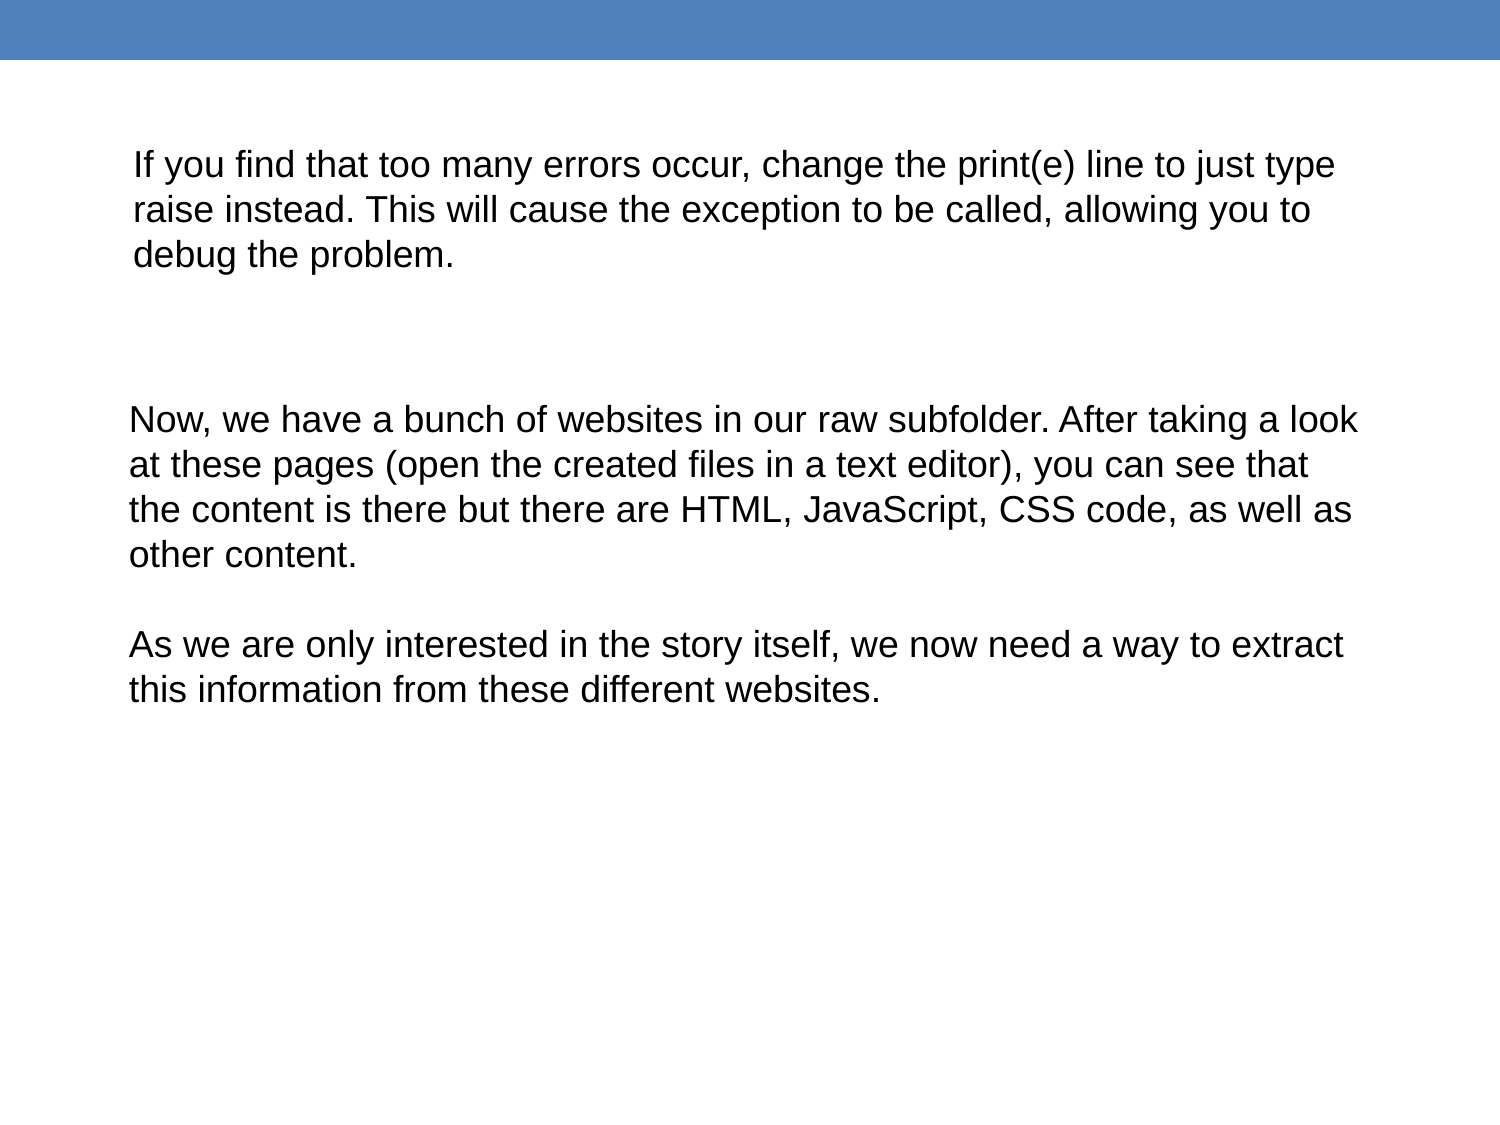

If you find that too many errors occur, change the print(e) line to just type
raise instead. This will cause the exception to be called, allowing you to debug the problem.
Now, we have a bunch of websites in our raw subfolder. After taking a look at these pages (open the created files in a text editor), you can see that the content is there but there are HTML, JavaScript, CSS code, as well as other content.

As we are only interested in the story itself, we now need a way to extract this information from these different websites.